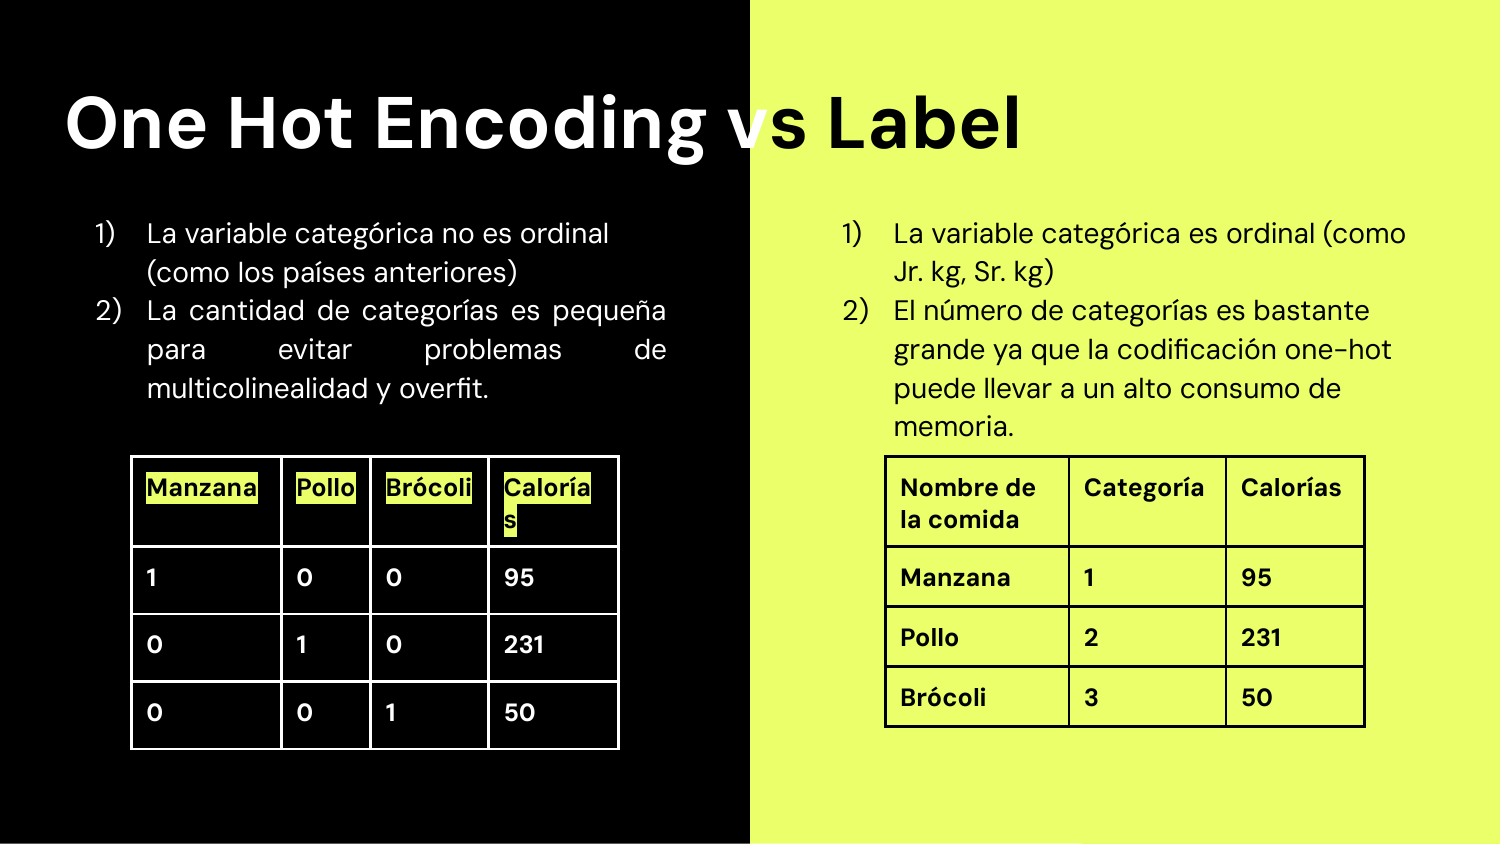

One Hot Encoding vs Label Encoder
La variable categórica no es ordinal (como los países anteriores)
La cantidad de categorías es pequeña para evitar problemas de multicolinealidad y overfit.

La variable categórica es ordinal (como Jr. kg, Sr. kg)
El número de categorías es bastante grande ya que la codificación one-hot puede llevar a un alto consumo de memoria.
| Nombre de la comida | Categoría | Calorías |
| --- | --- | --- |
| Manzana | 1 | 95 |
| Pollo | 2 | 231 |
| Brócoli | 3 | 50 |
| Manzana | Pollo | Brócoli | Calorías |
| --- | --- | --- | --- |
| 1 | 0 | 0 | 95 |
| 0 | 1 | 0 | 231 |
| 0 | 0 | 1 | 50 |